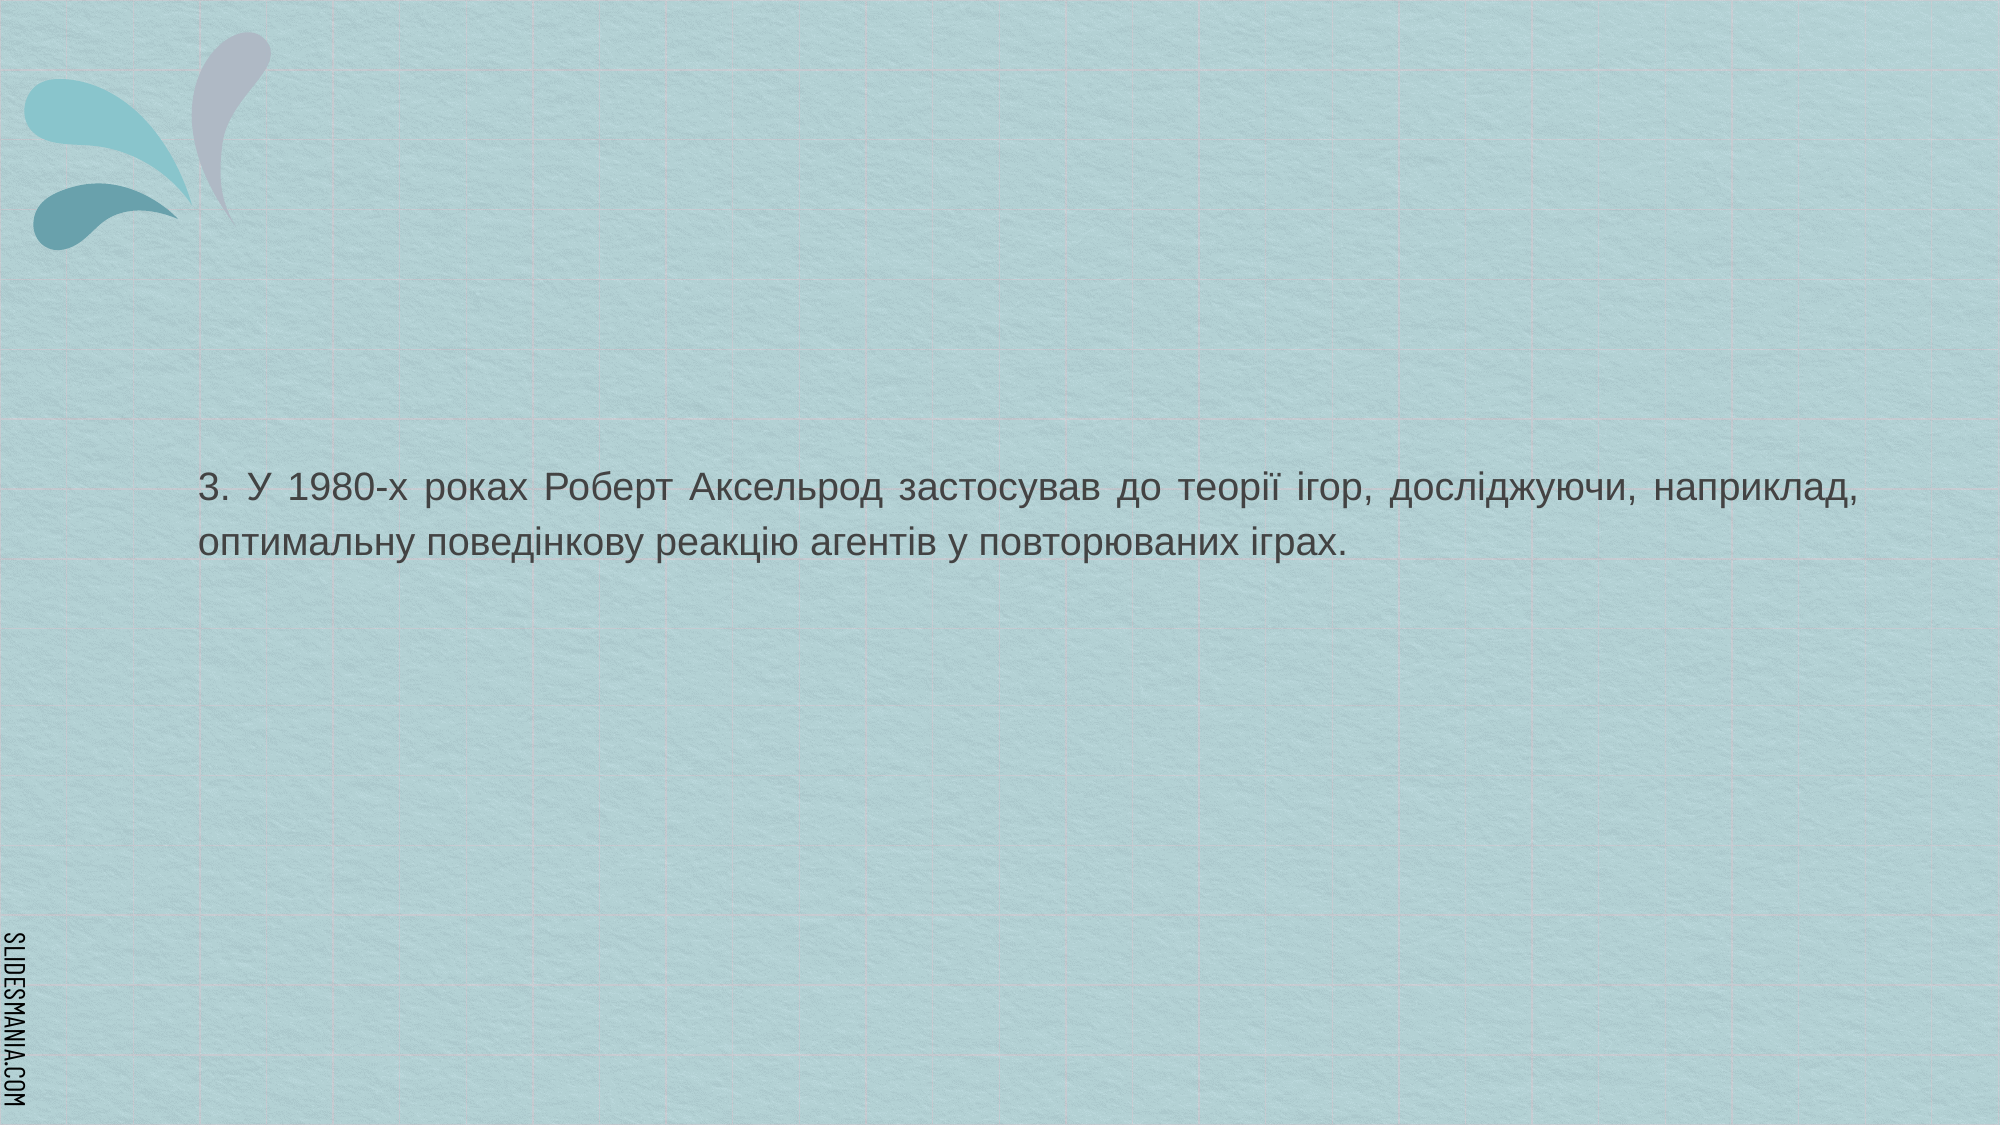

3. У 1980-х роках Роберт Аксельрод застосував до теорії ігор, досліджуючи, наприклад, оптимальну поведінкову реакцію агентів у повторюваних іграх.